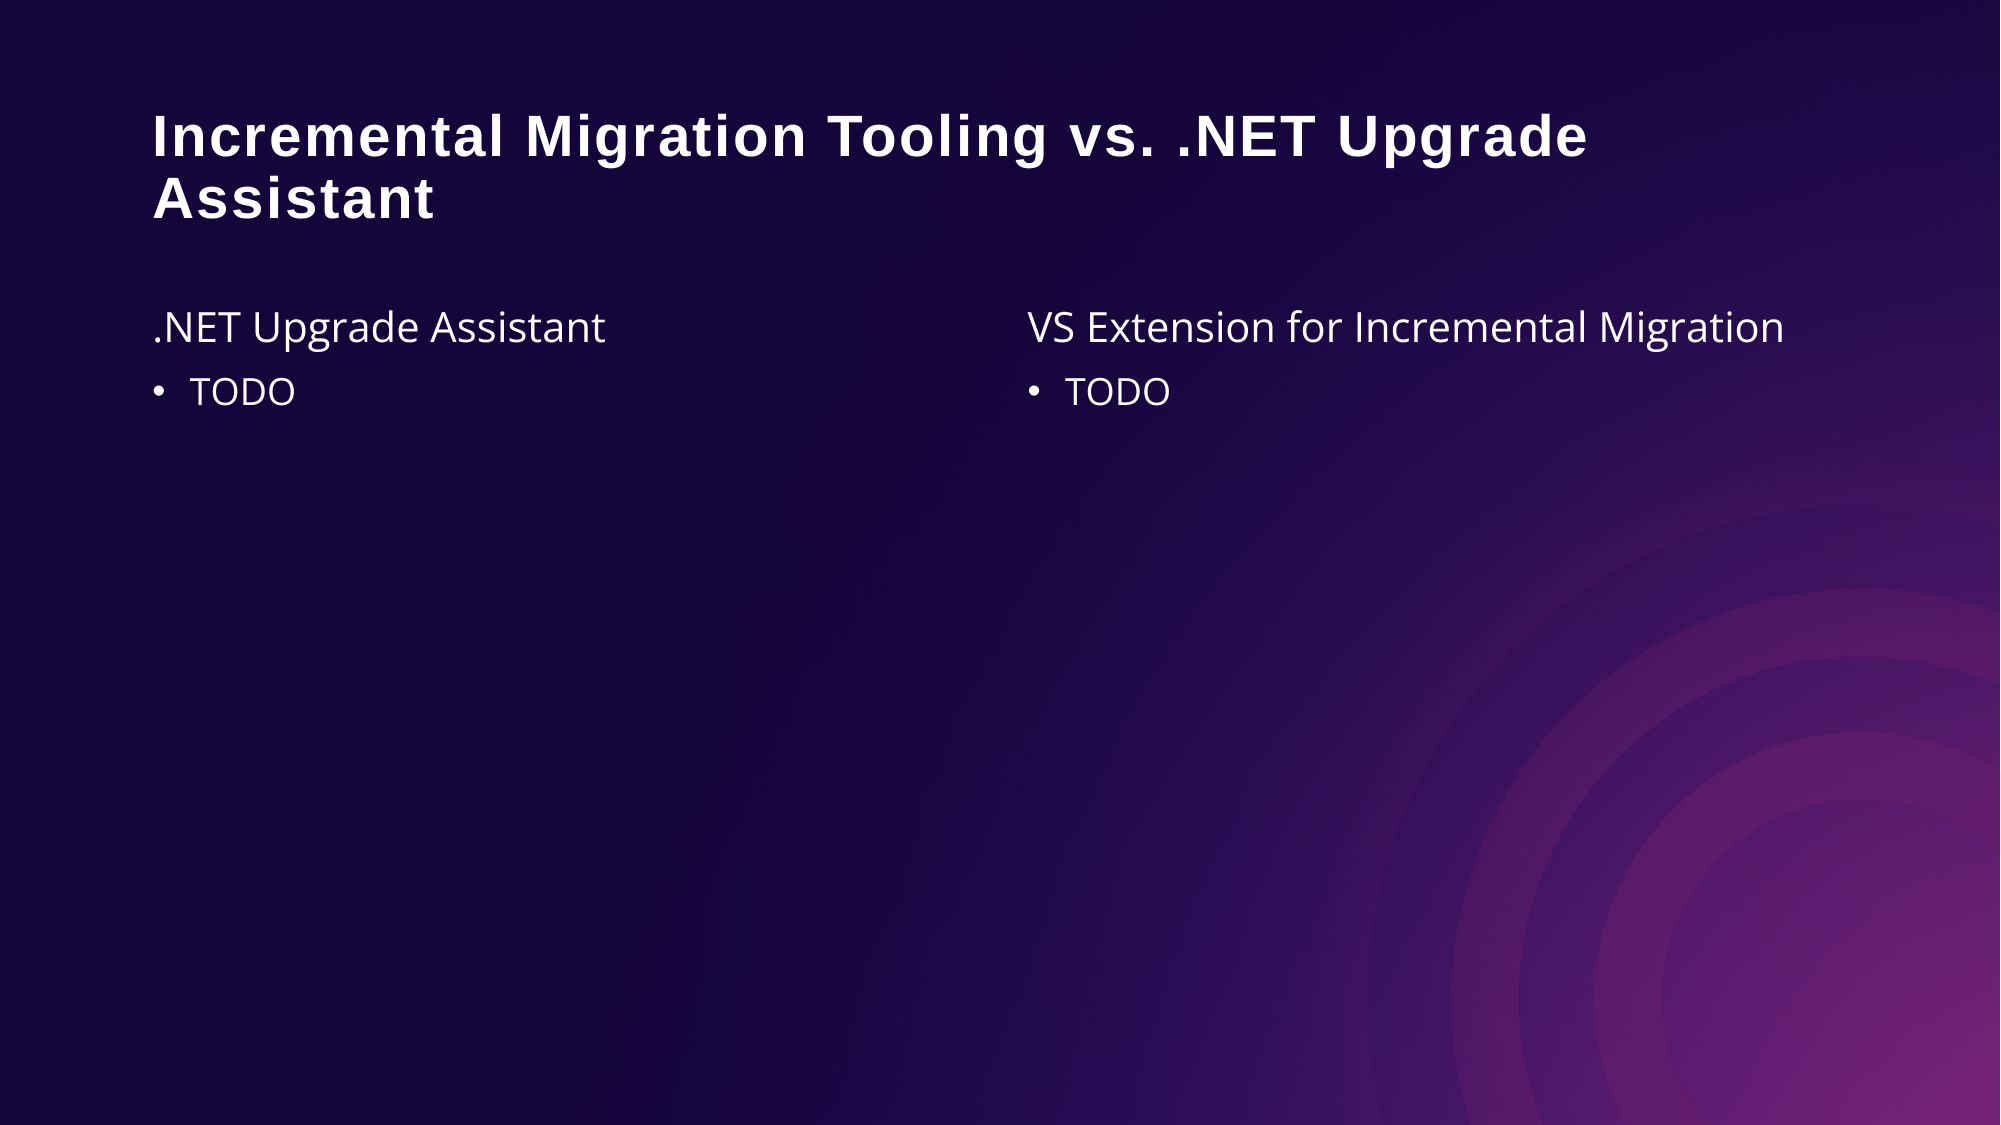

# Incremental Migration Tooling vs. .NET Upgrade Assistant
.NET Upgrade Assistant
TODO
VS Extension for Incremental Migration
TODO